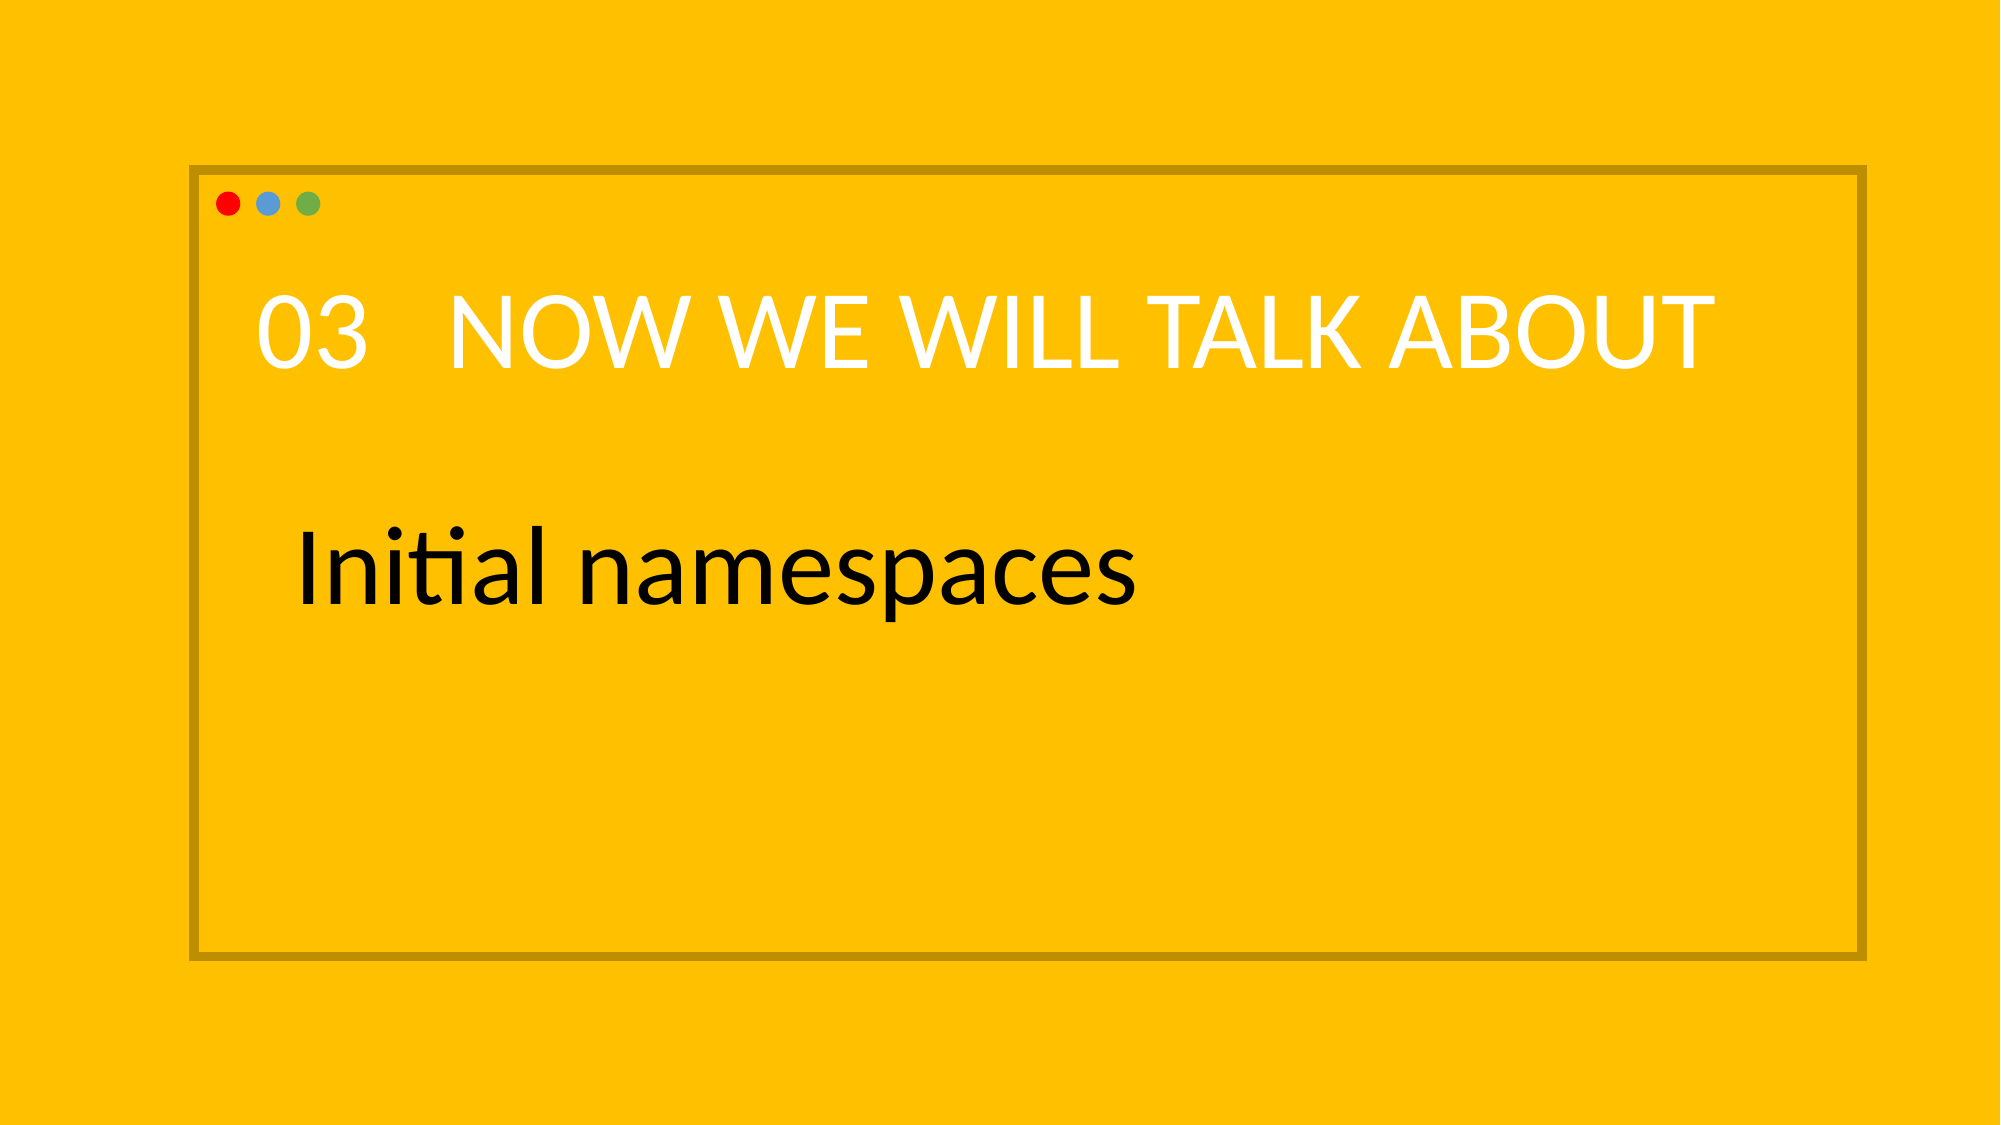

03   NOW WE WILL TALK ABOUT
 Initial namespaces